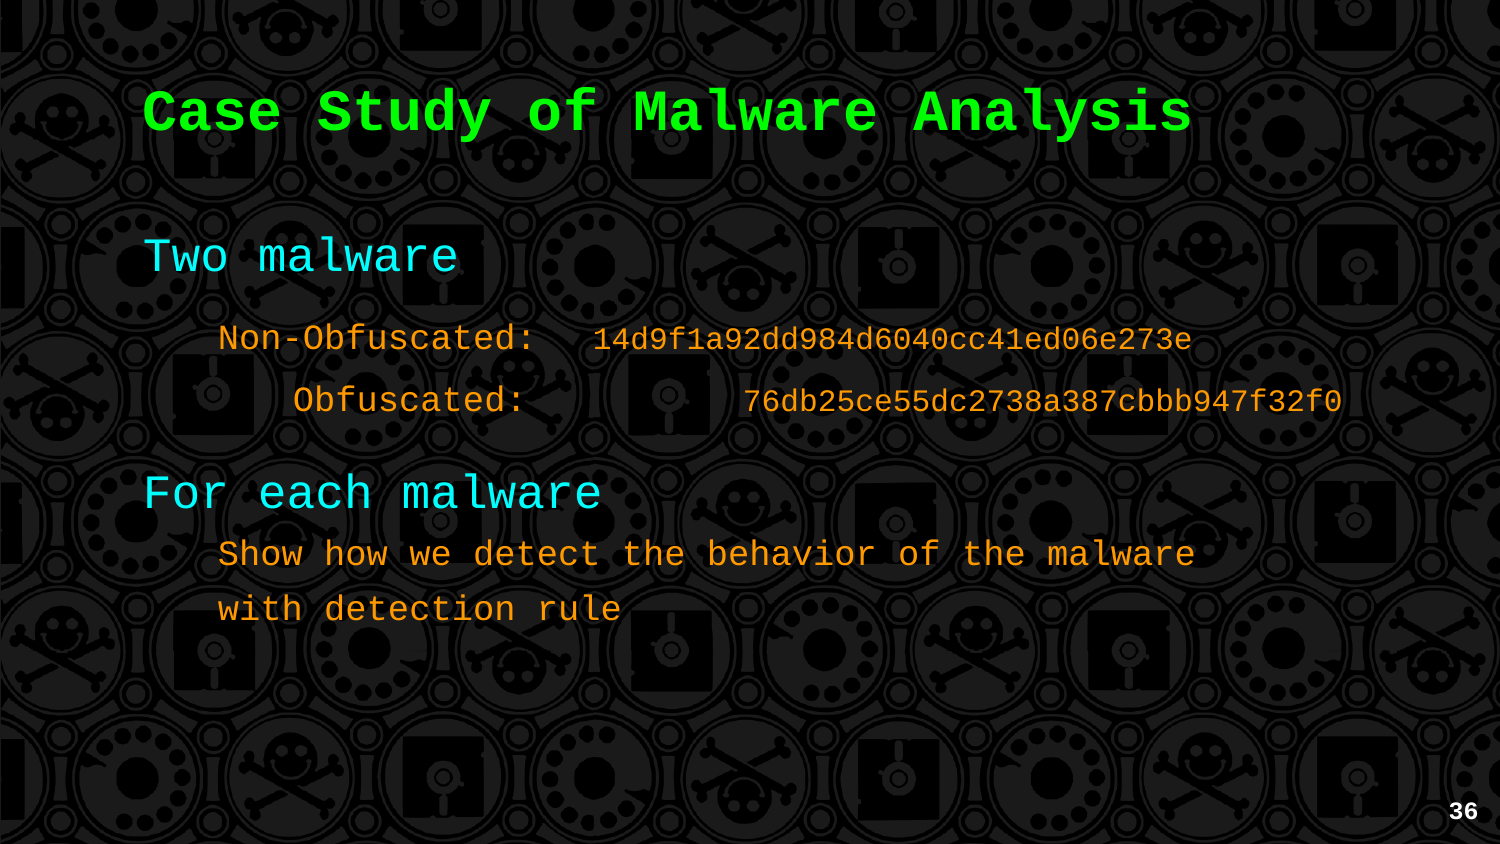

Case Study of Malware Analysis

Two malware

Non-Obfuscated:	14d9f1a92dd984d6040cc41ed06e273e
	Obfuscated: 		76db25ce55dc2738a387cbbb947f32f0
For each malware
Show how we detect the behavior of the malware
with detection rule
36